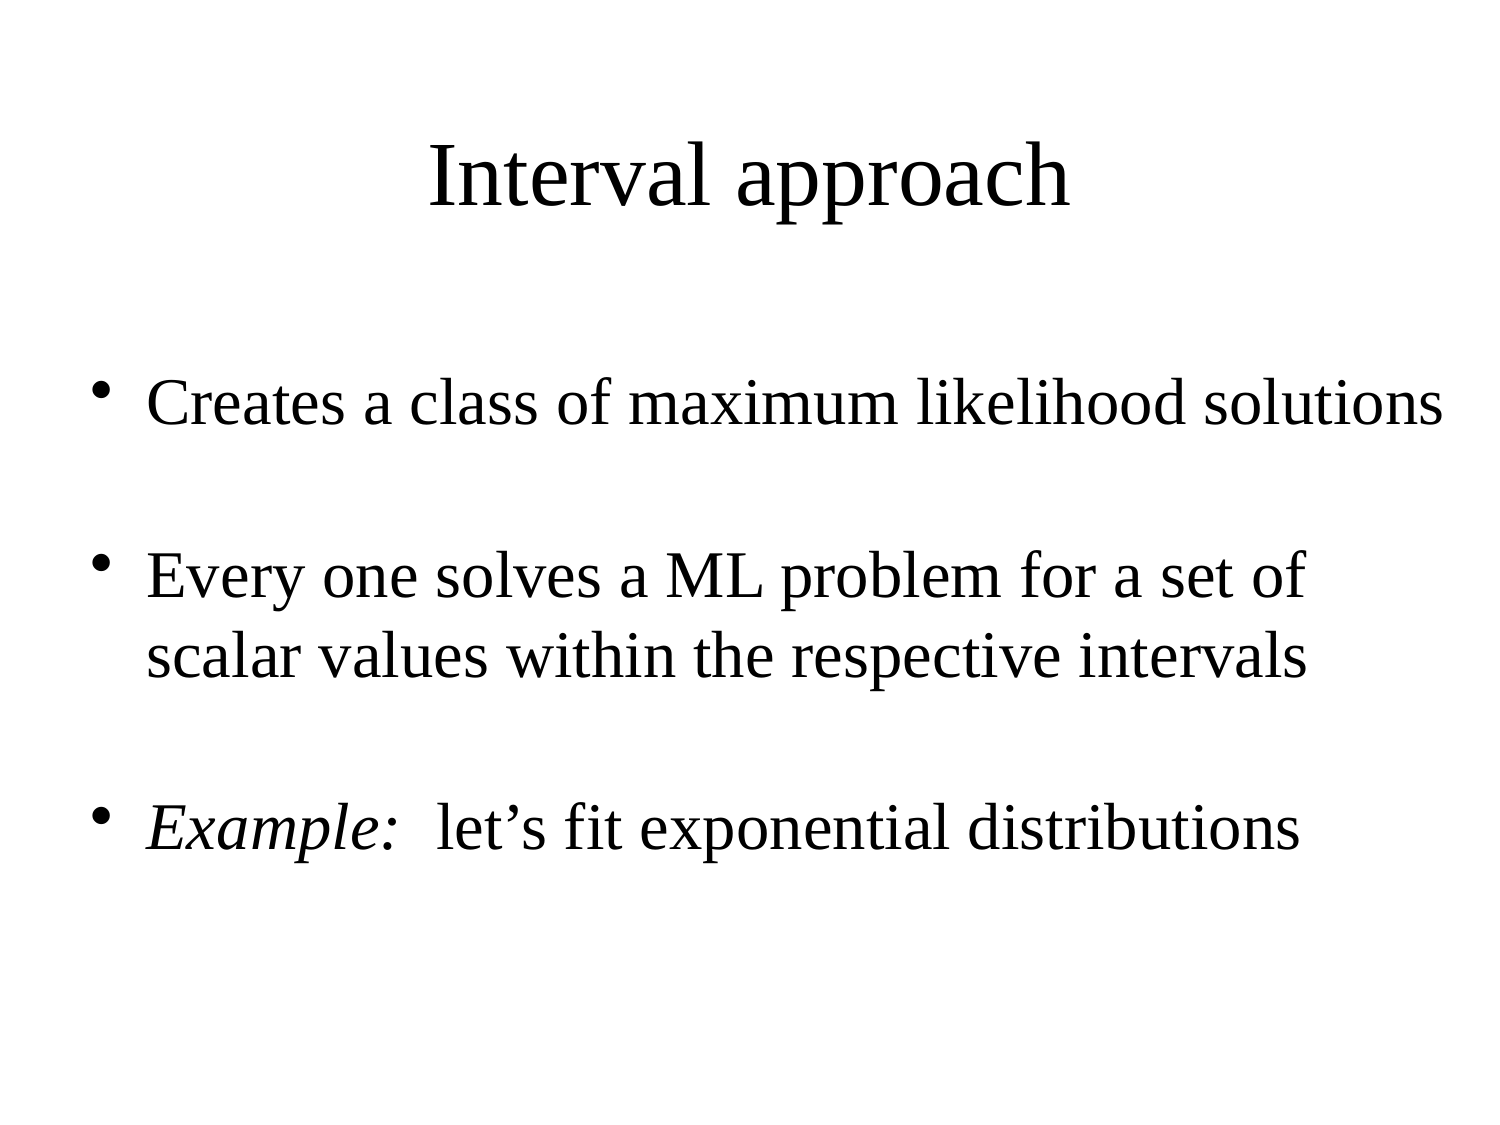

# Interval approach
Creates a class of maximum likelihood solutions

Every one solves a ML problem for a set of scalar values within the respective intervals

Example:  let’s fit exponential distributions